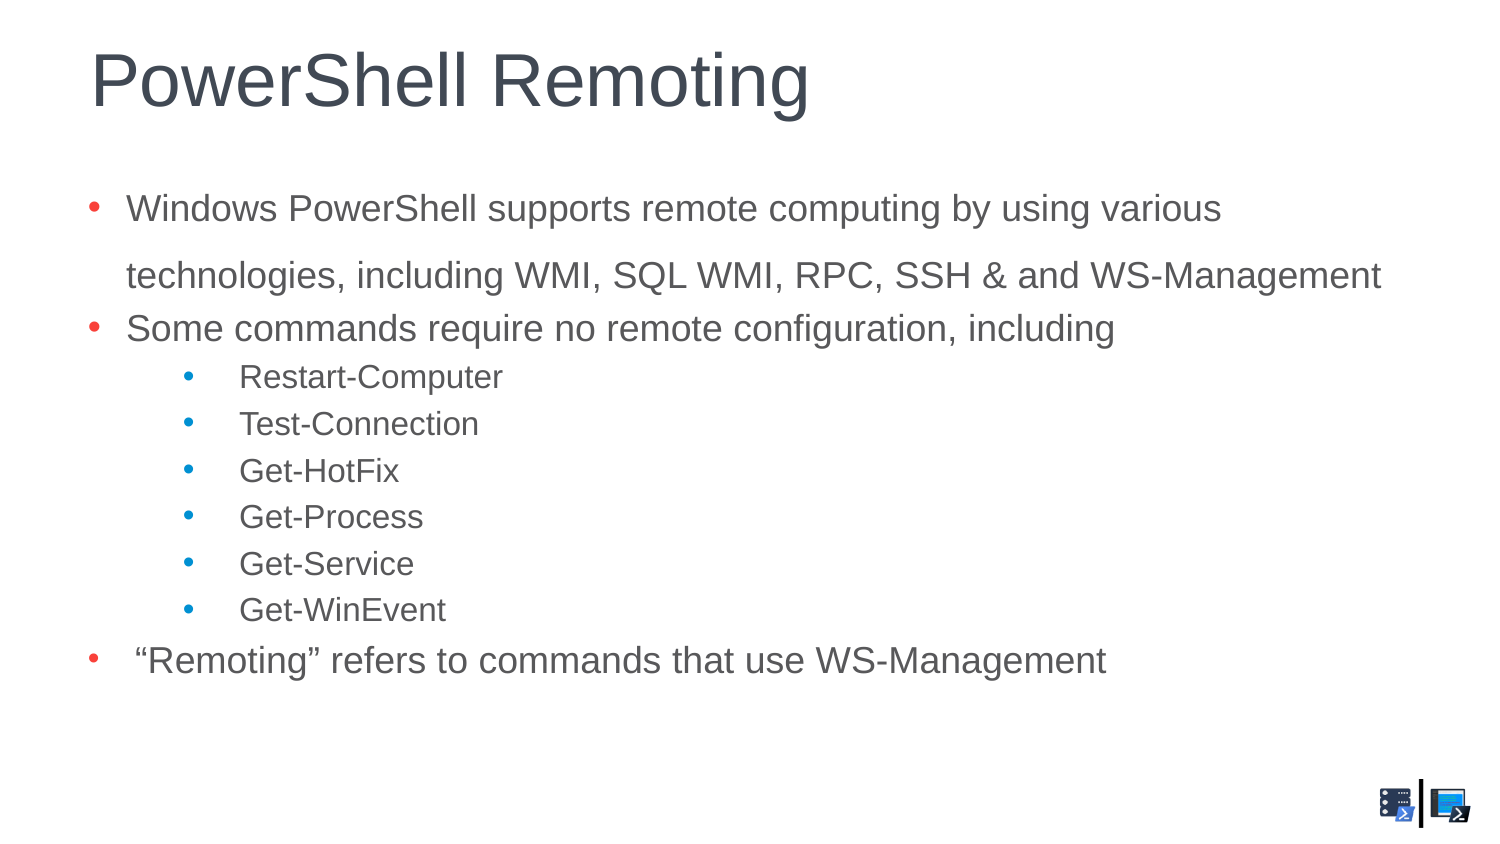

# PowerShell Remoting
Windows PowerShell supports remote computing by using various technologies, including WMI, SQL WMI, RPC, SSH & and WS-Management
Some commands require no remote configuration, including
Restart-Computer
Test-Connection
Get-HotFix
Get-Process
Get-Service
Get-WinEvent
 “Remoting” refers to commands that use WS-Management